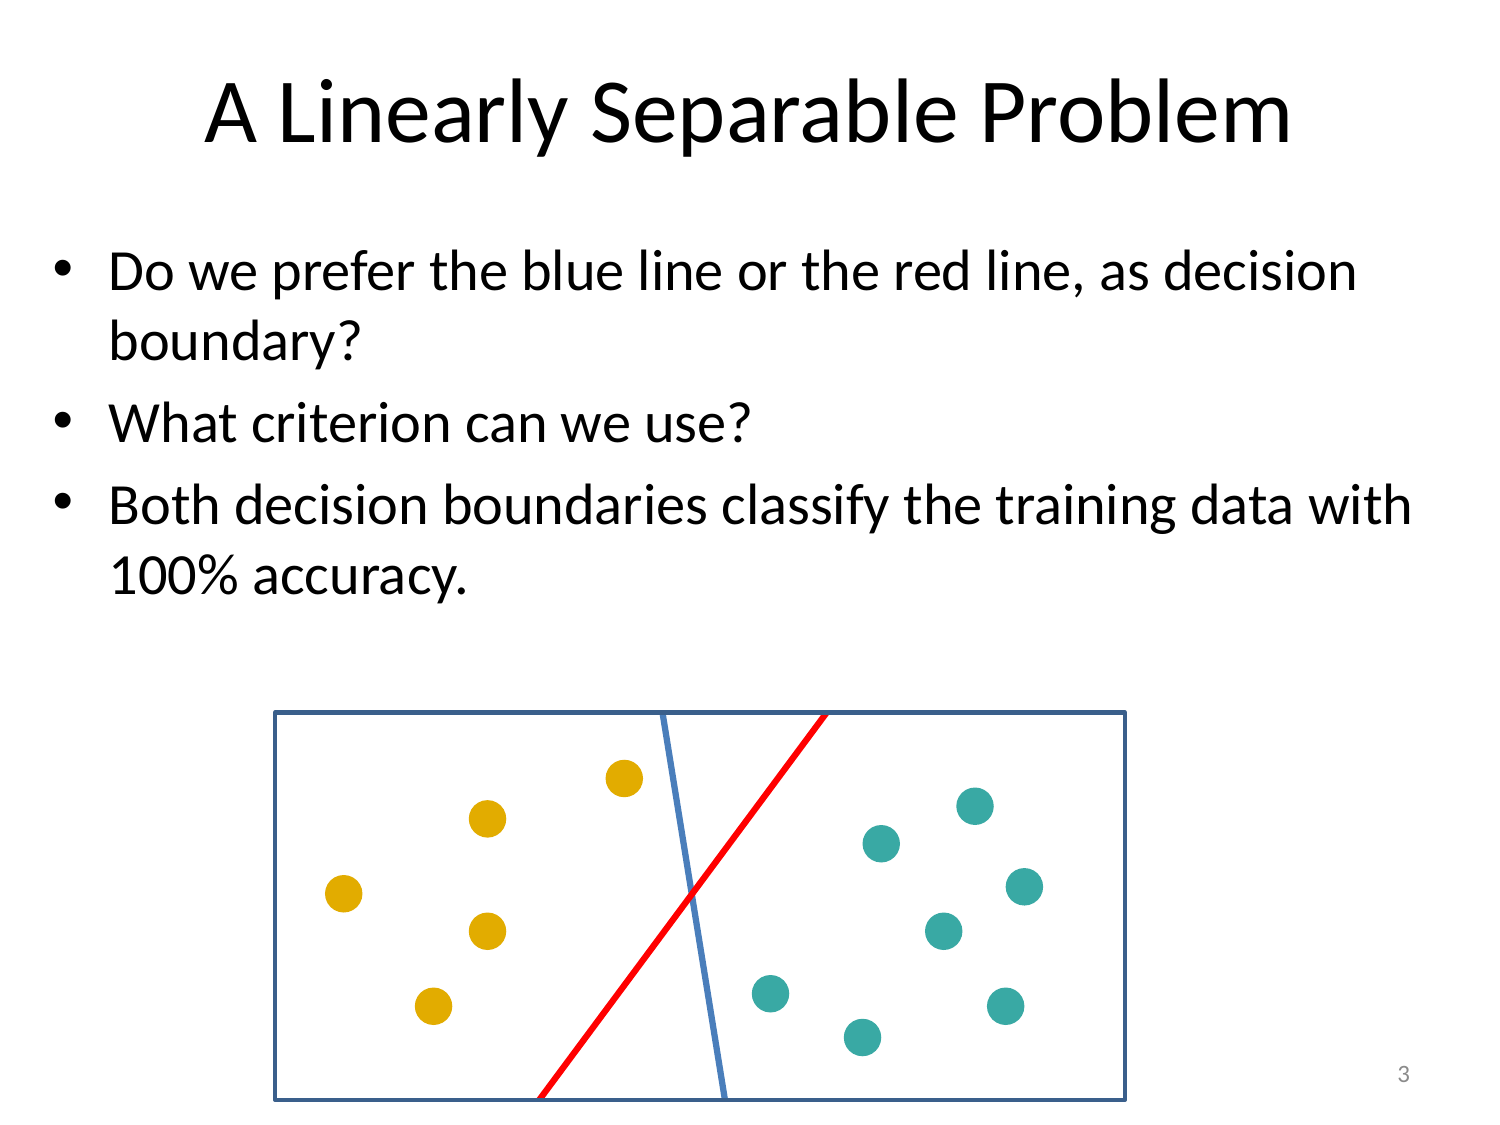

# A Linearly Separable Problem
Do we prefer the blue line or the red line, as decision boundary?
What criterion can we use?
Both decision boundaries classify the training data with 100% accuracy.

3